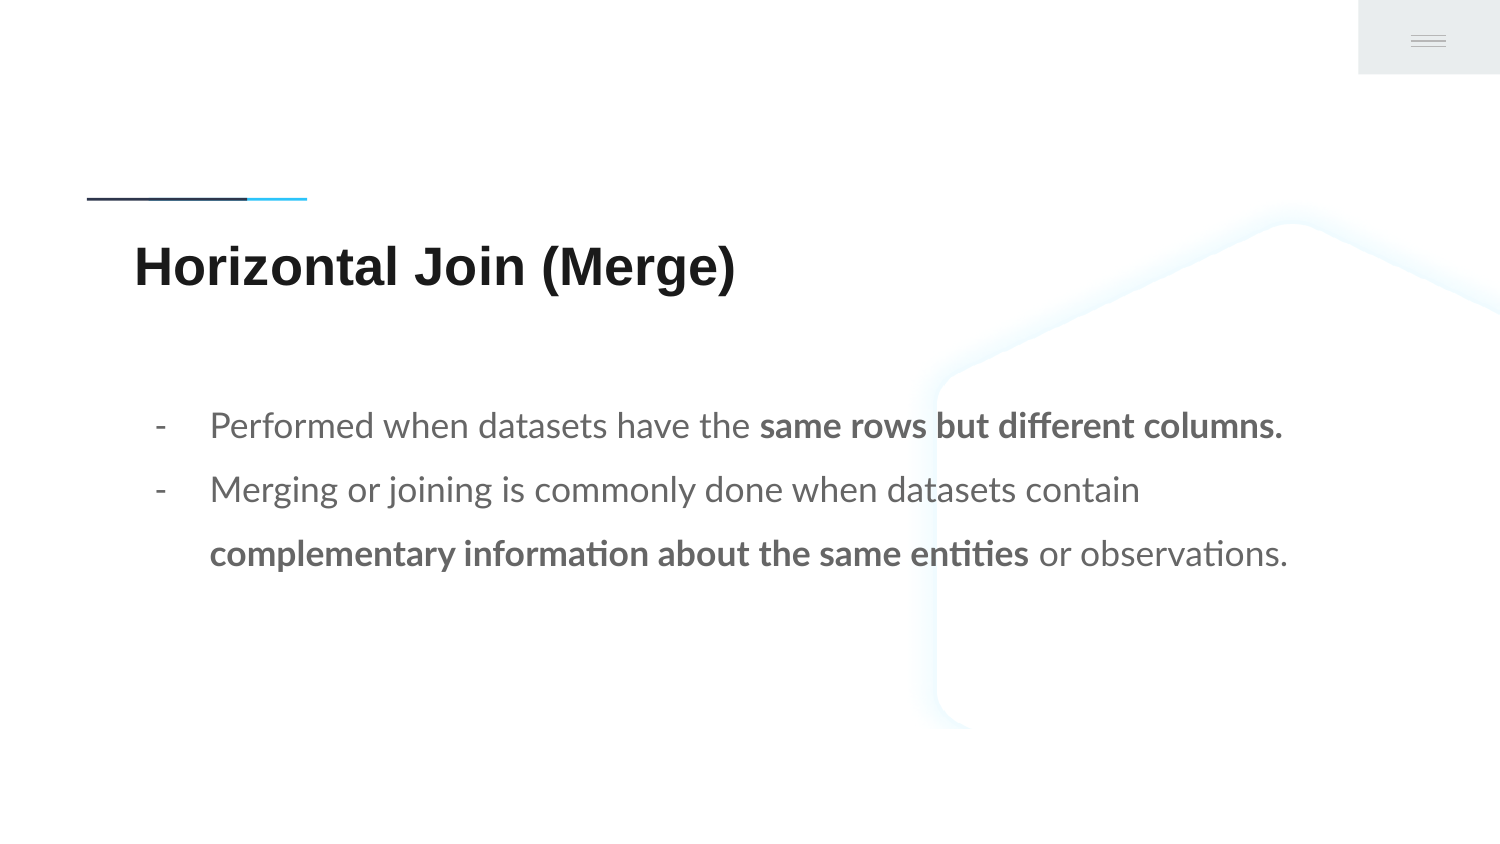

# Horizontal Join (Merge)
Performed when datasets have the same rows but different columns.
Merging or joining is commonly done when datasets contain complementary information about the same entities or observations.